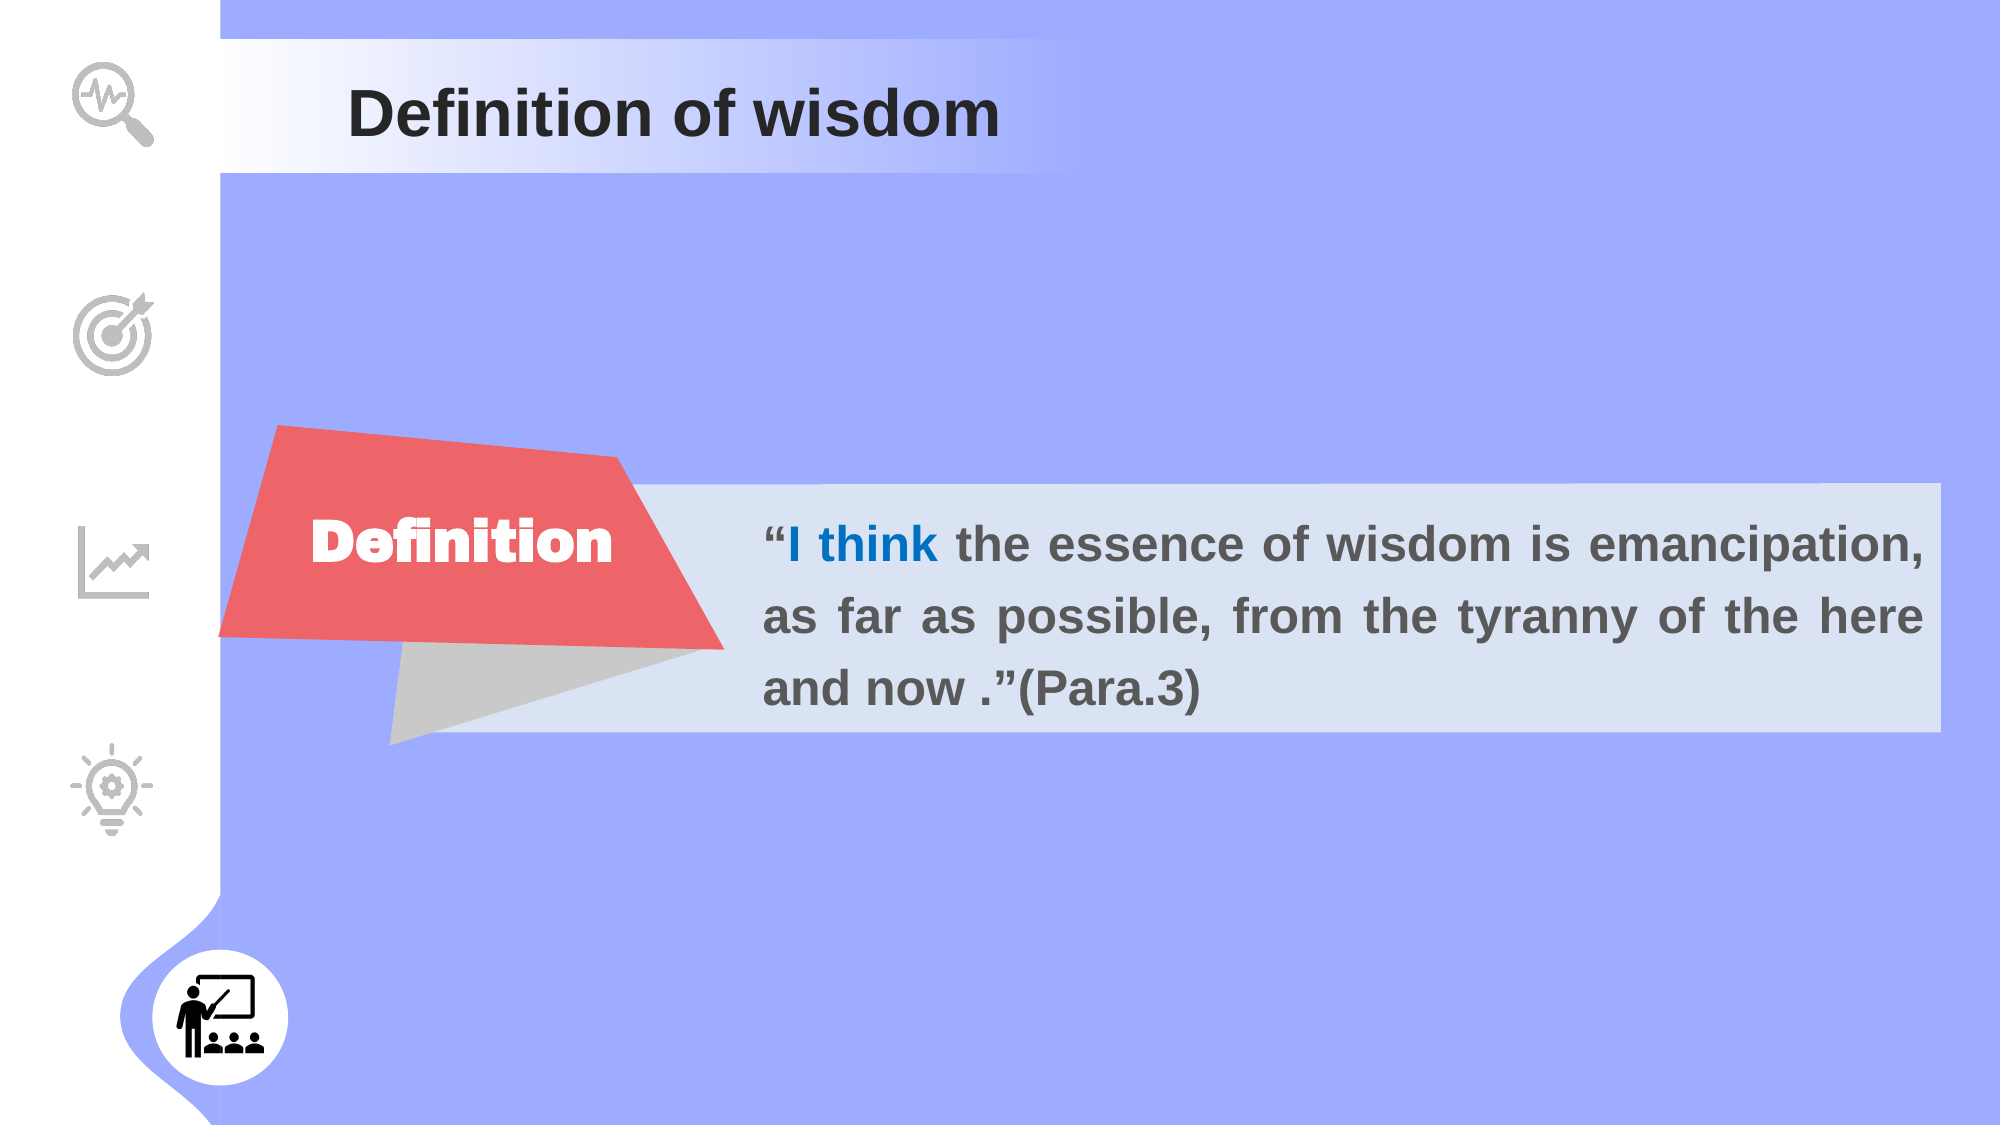

Definition of wisdom
Definition
“I think the essence of wisdom is emancipation, as far as possible, from the tyranny of the here and now .”(Para.3)